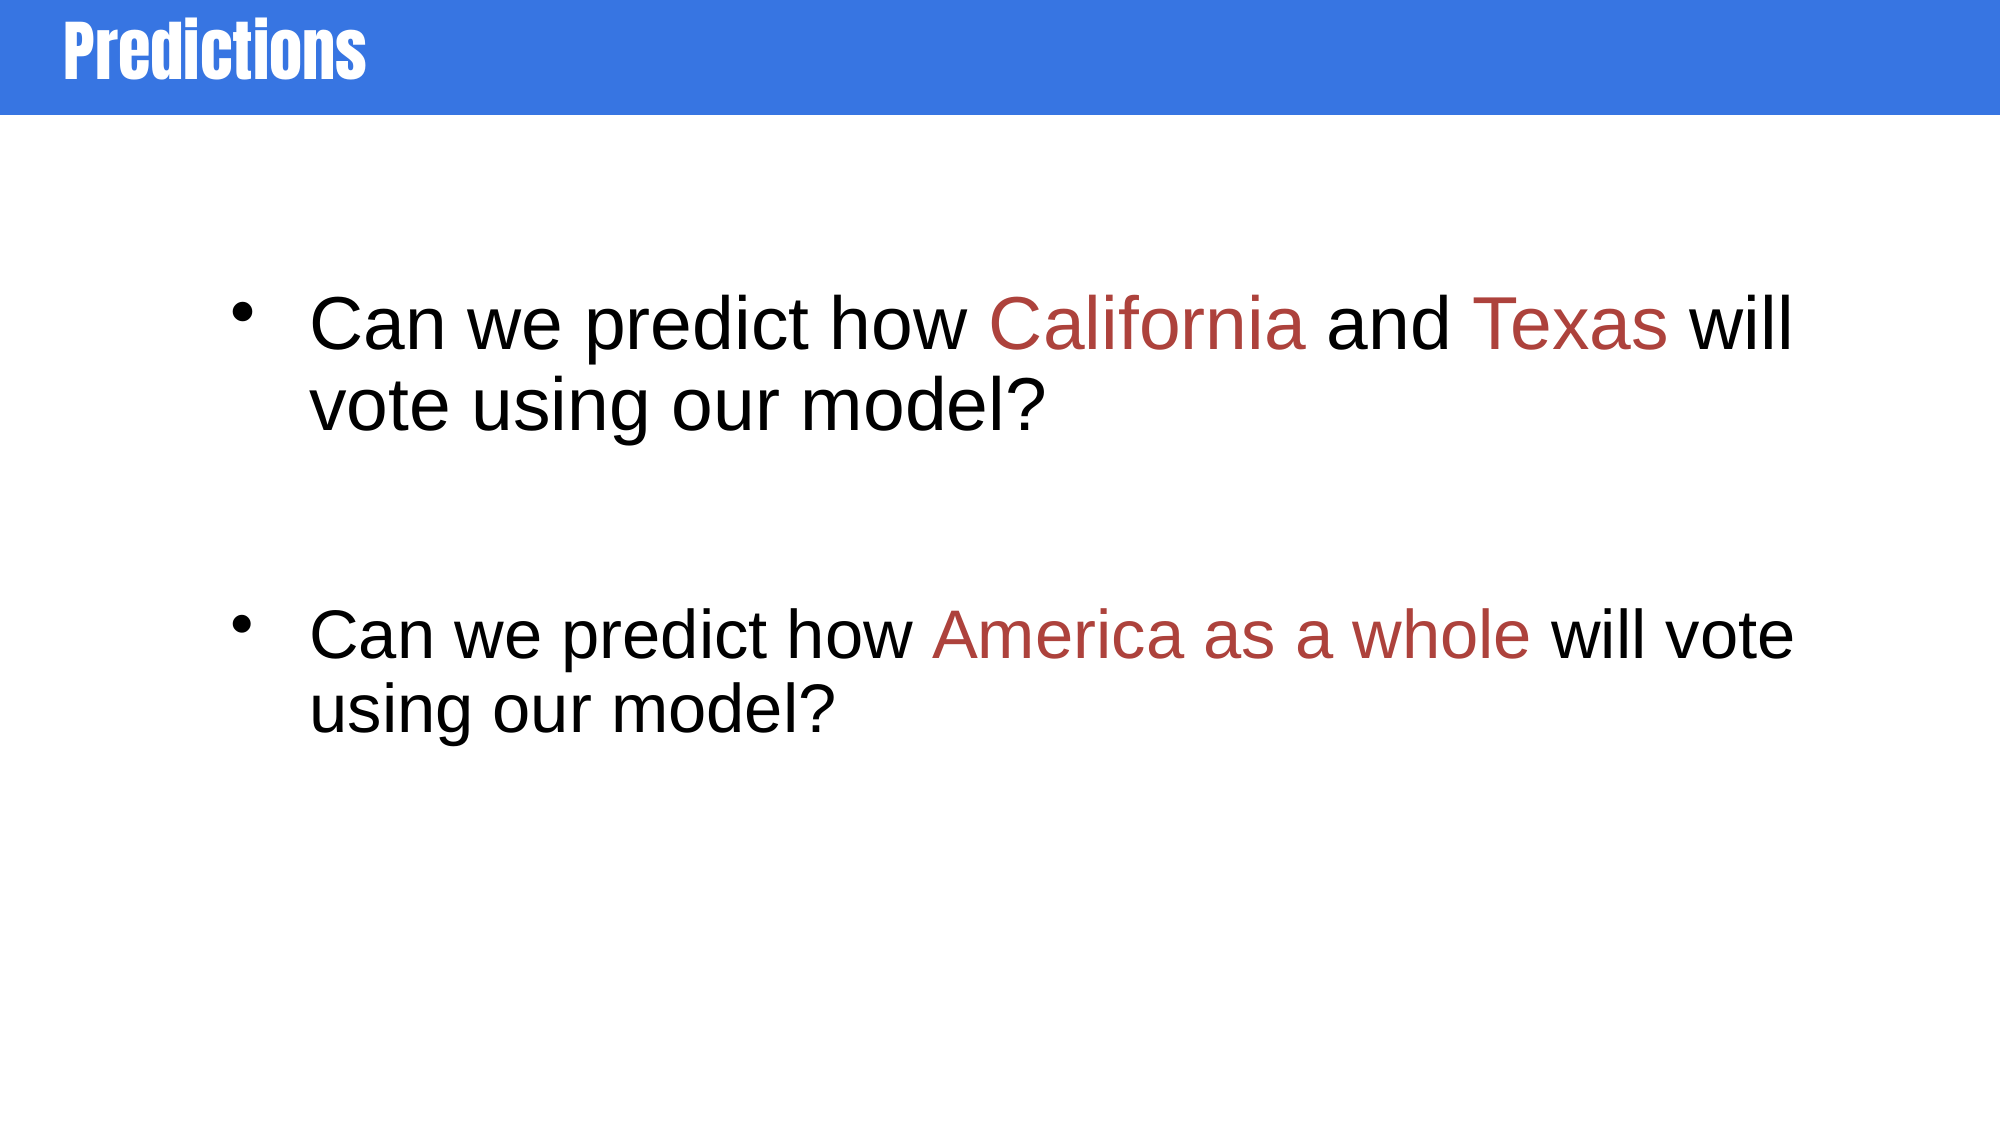

Predictions
Can we predict how California and Texas will vote using our model?
Can we predict how America as a whole will vote using our model?